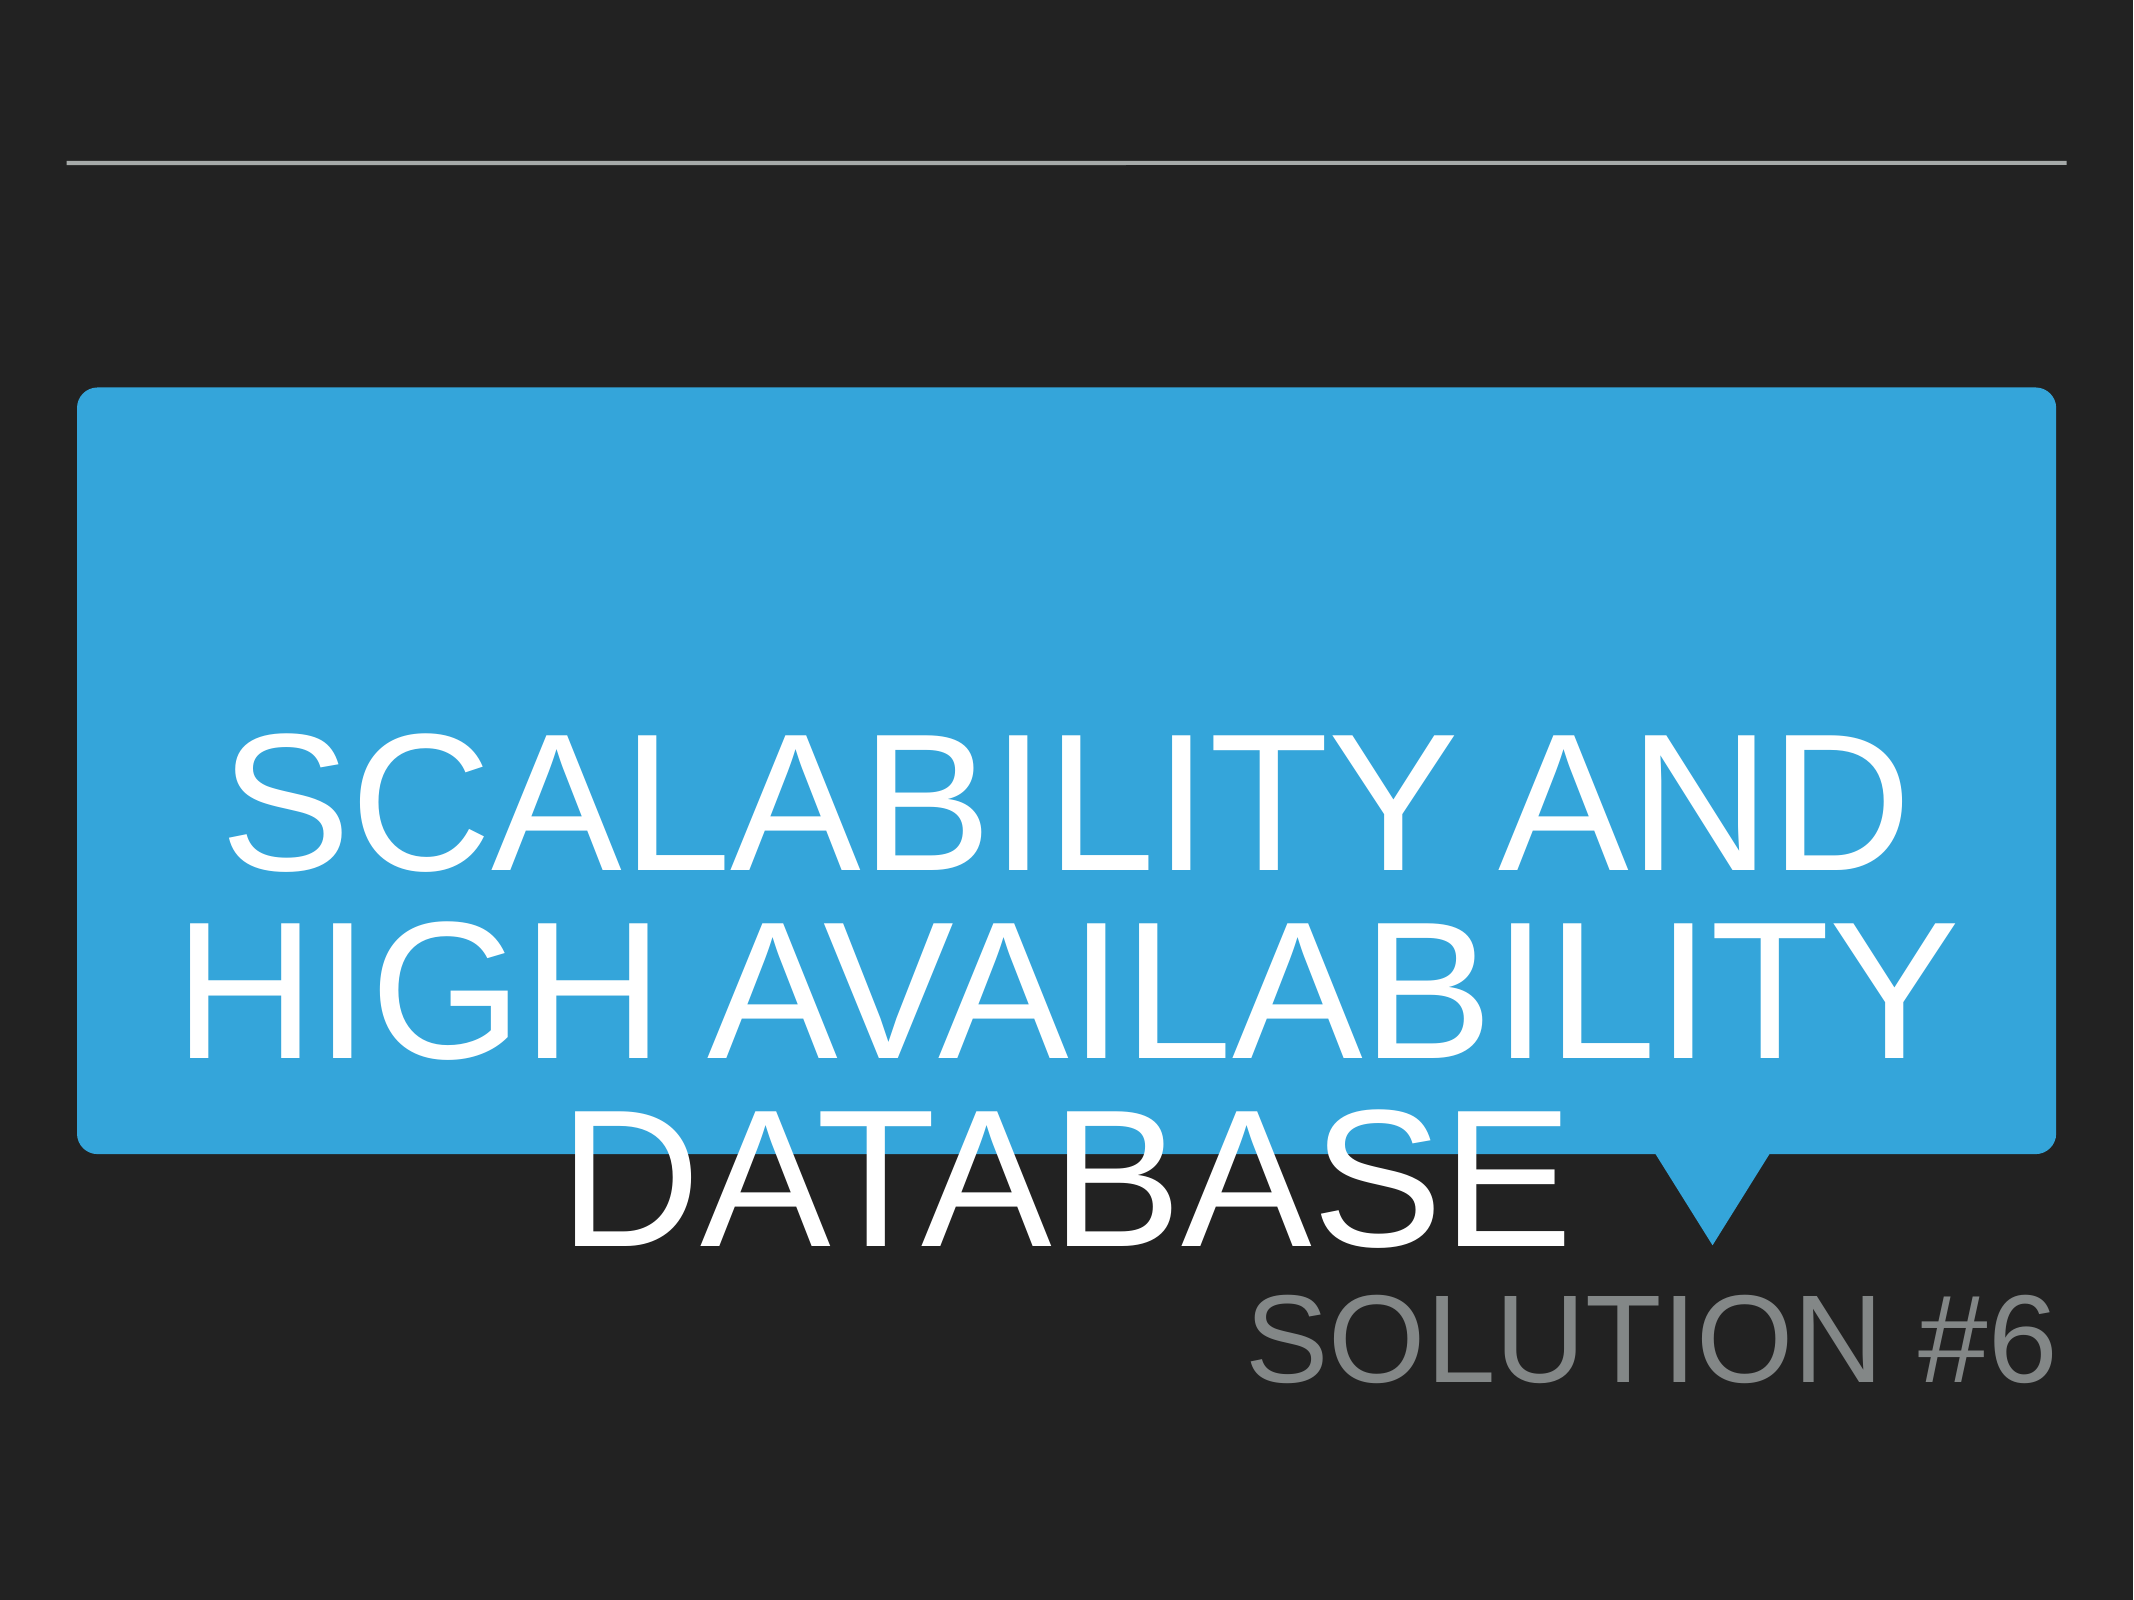

scalability and high availability DATABASE
SOLUTION #6